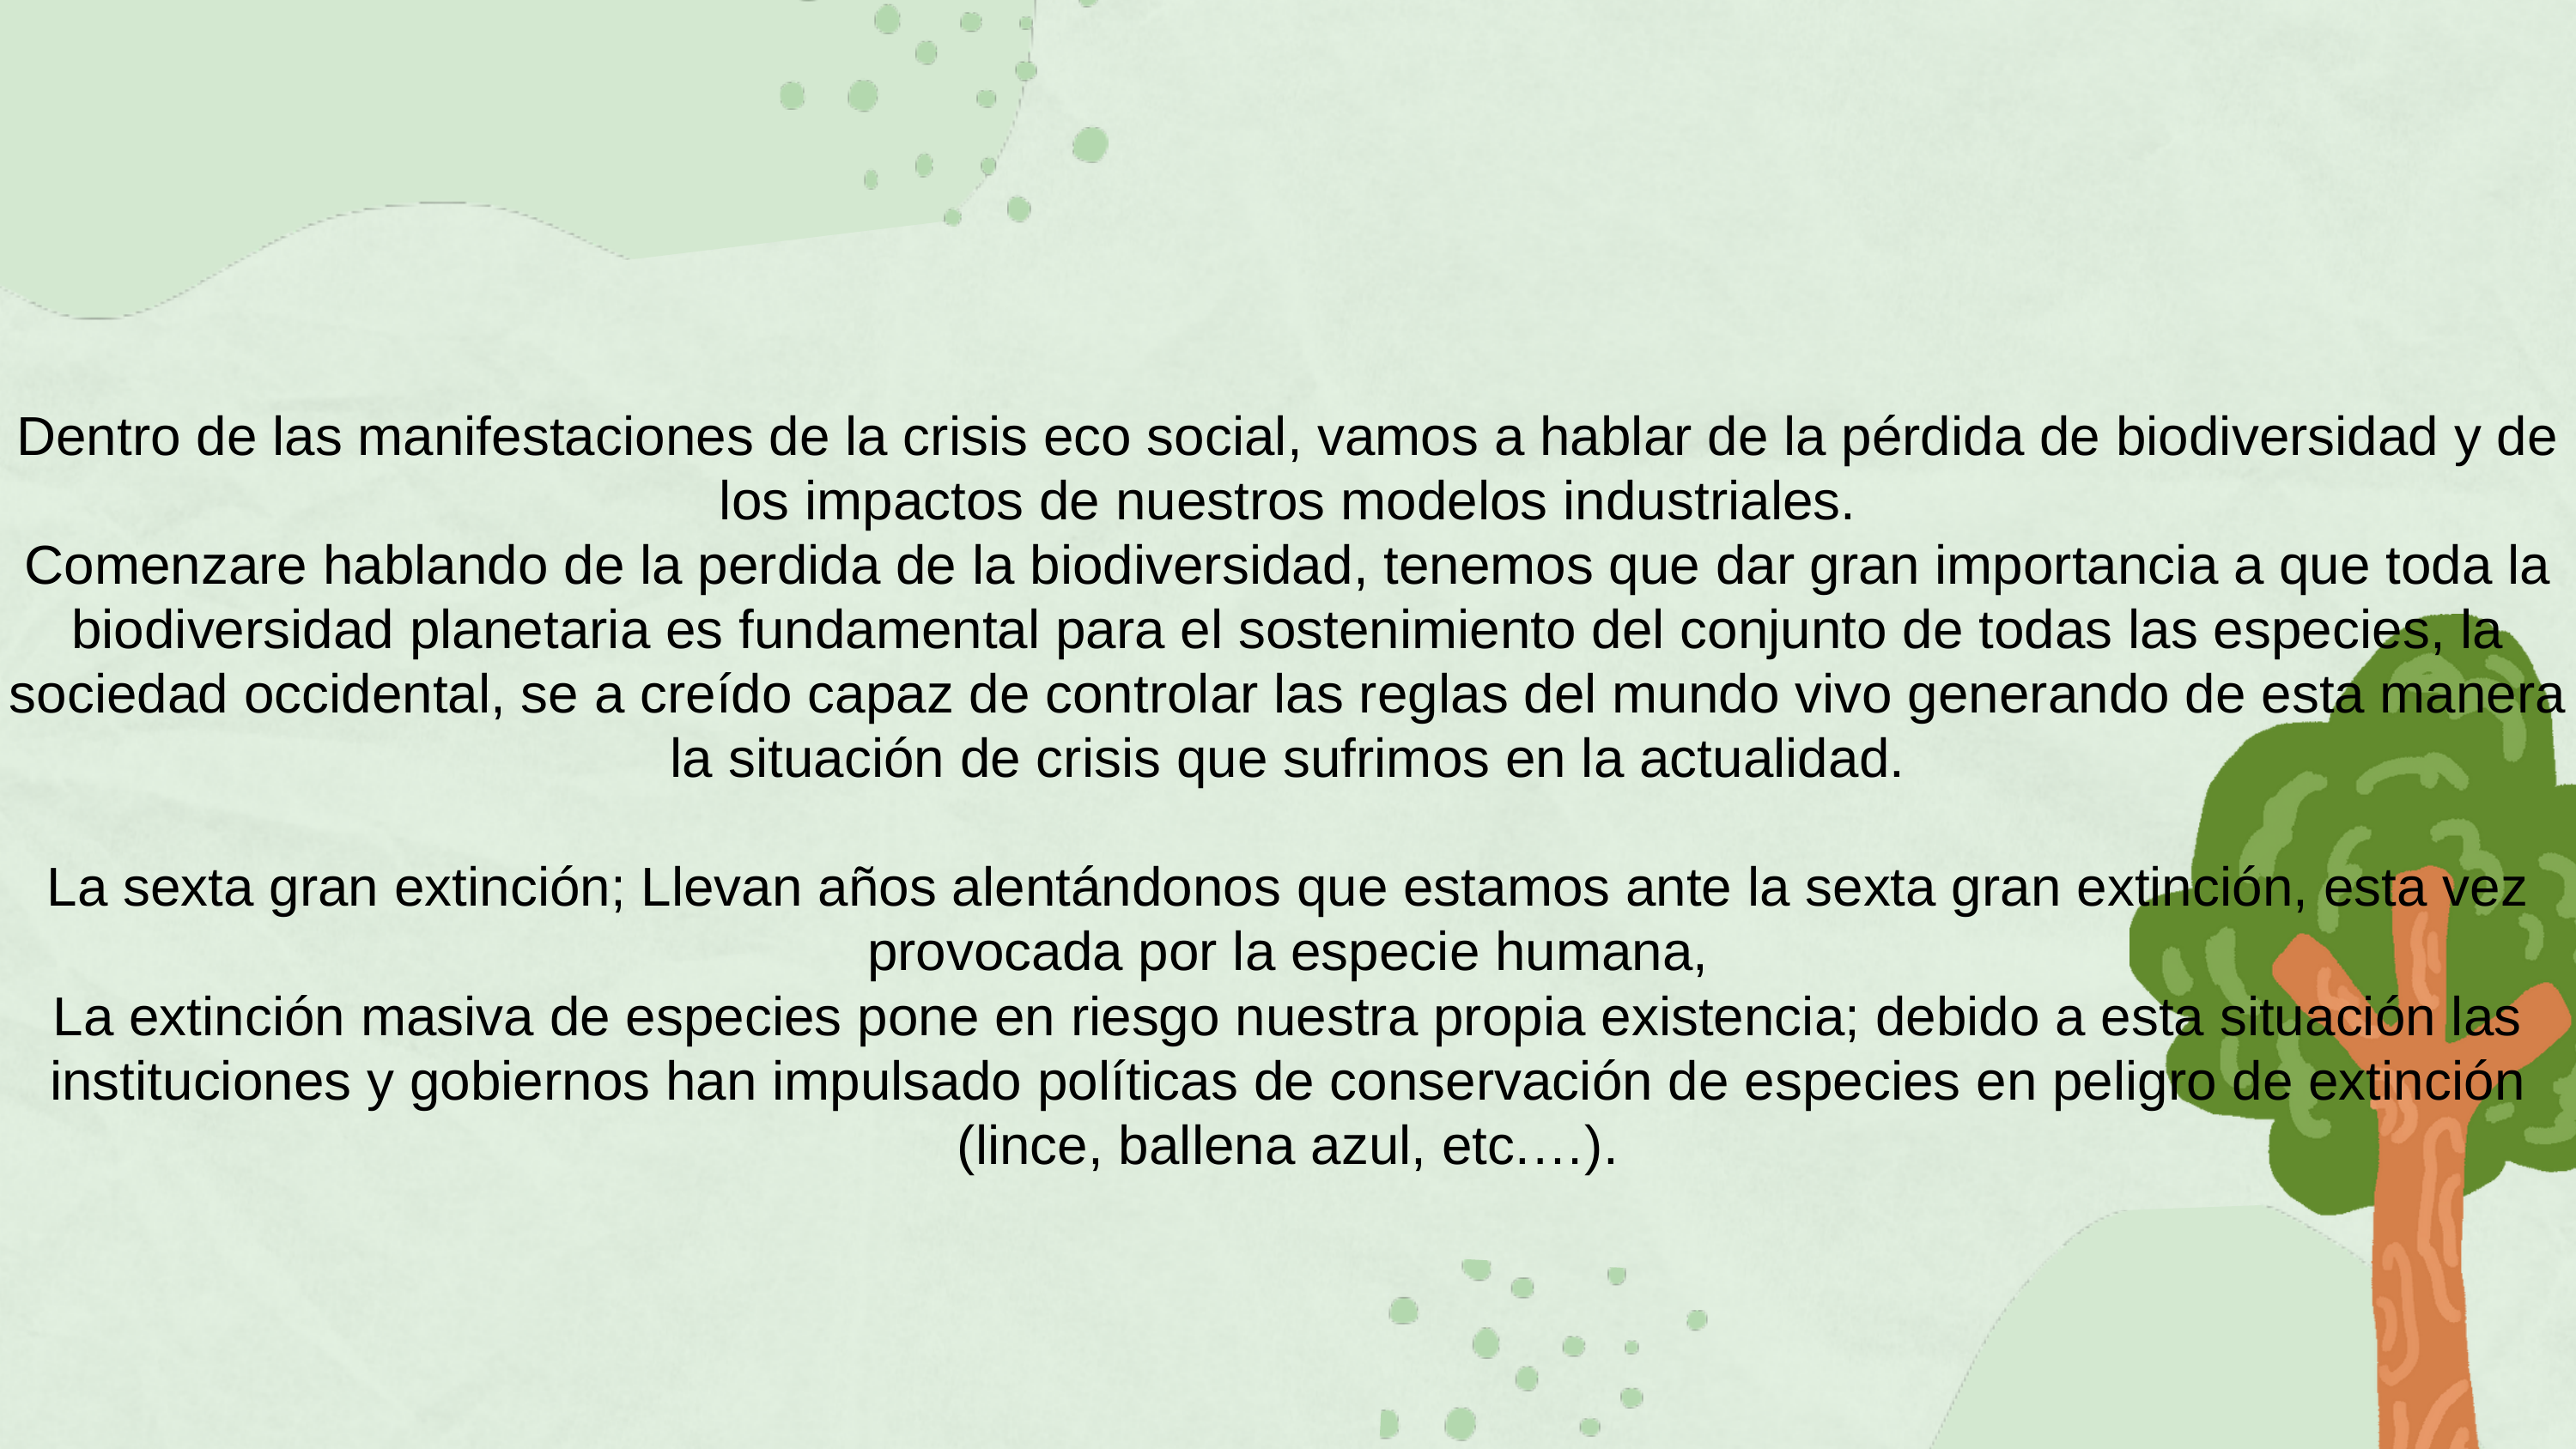

Dentro de las manifestaciones de la crisis eco social, vamos a hablar de la pérdida de biodiversidad y de los impactos de nuestros modelos industriales.
Comenzare hablando de la perdida de la biodiversidad, tenemos que dar gran importancia a que toda la biodiversidad planetaria es fundamental para el sostenimiento del conjunto de todas las especies, la sociedad occidental, se a creído capaz de controlar las reglas del mundo vivo generando de esta manera la situación de crisis que sufrimos en la actualidad.

La sexta gran extinción; Llevan años alentándonos que estamos ante la sexta gran extinción, esta vez provocada por la especie humana,
La extinción masiva de especies pone en riesgo nuestra propia existencia; debido a esta situación las instituciones y gobiernos han impulsado políticas de conservación de especies en peligro de extinción (lince, ballena azul, etc.…).